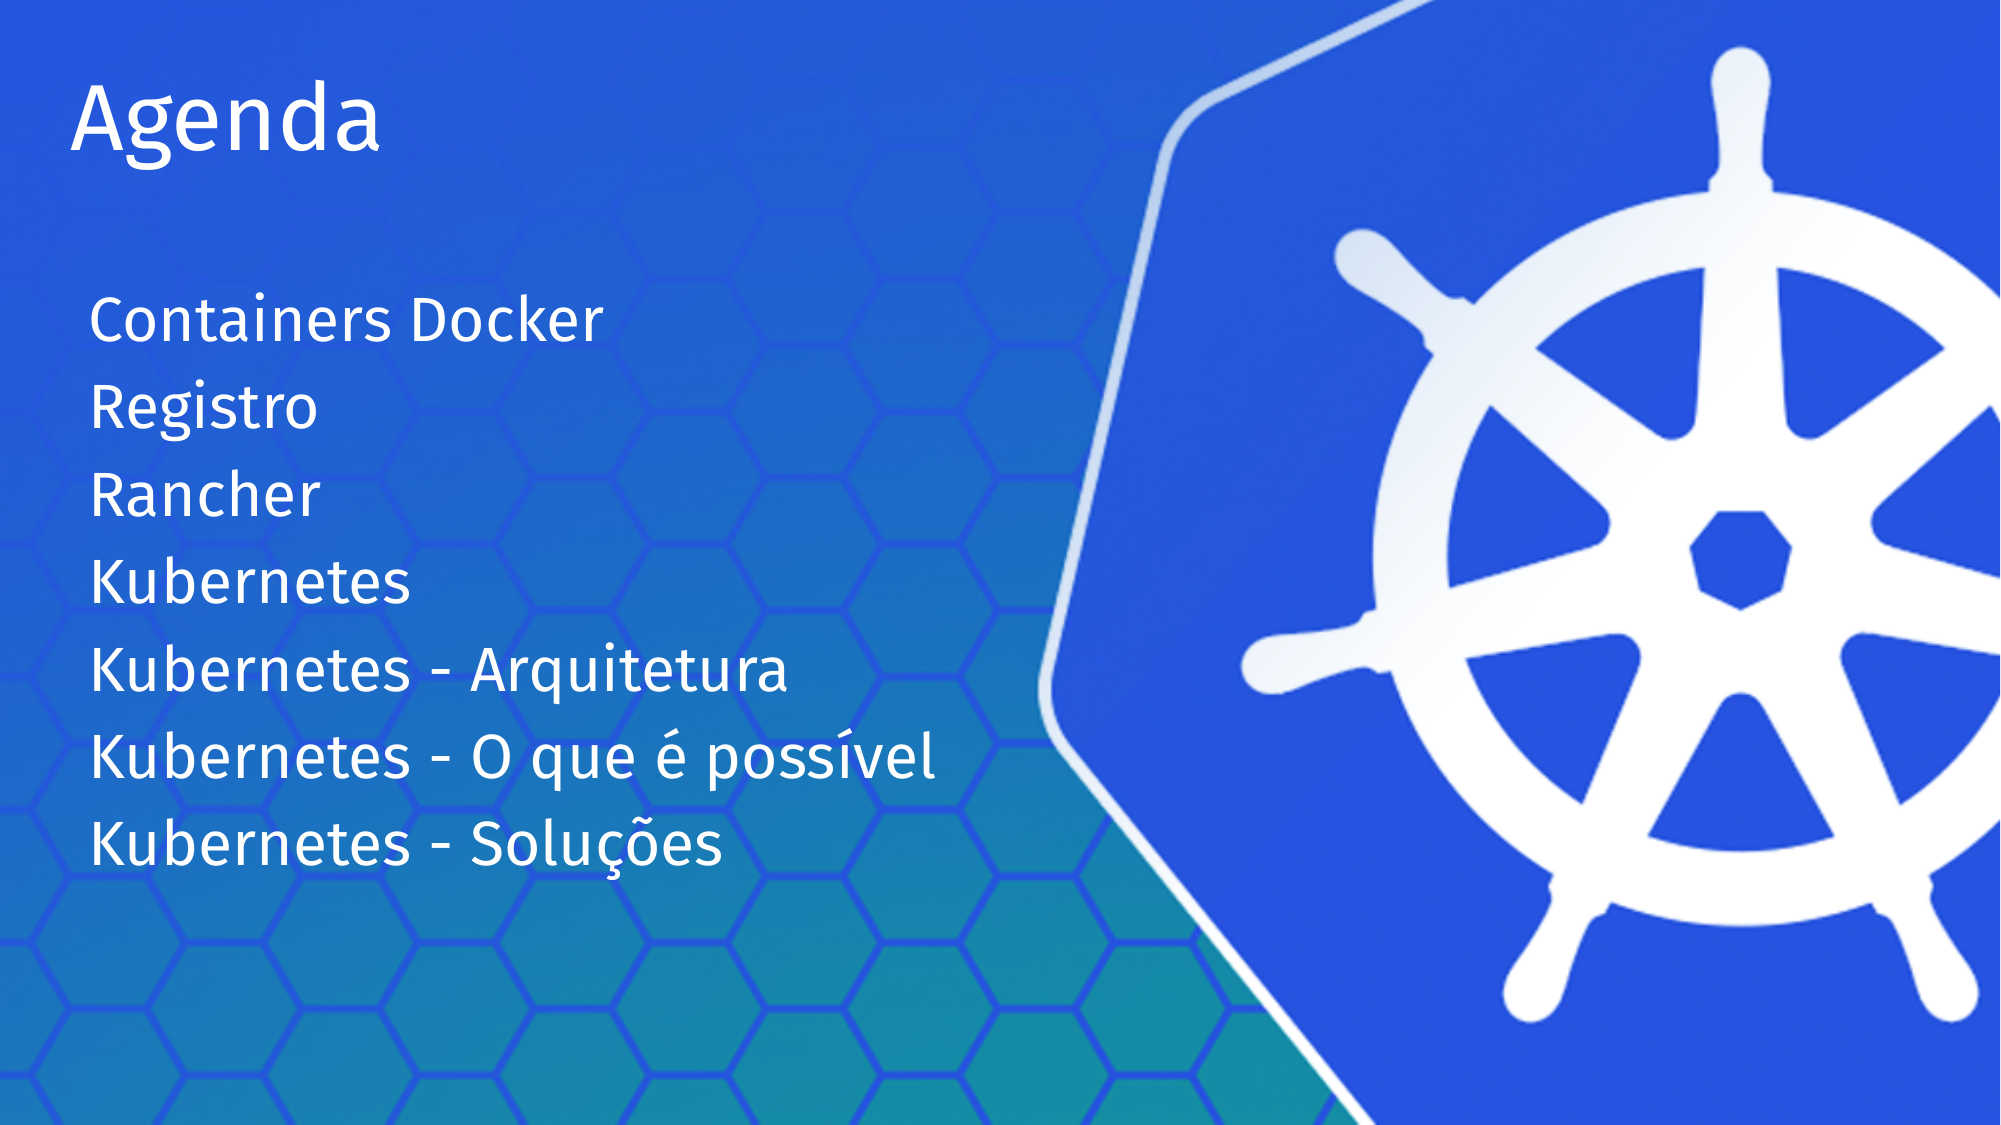

Agenda
Containers Docker
Registro
Rancher
Kubernetes
Kubernetes - Arquitetura
Kubernetes - O que é possível
Kubernetes - Soluções